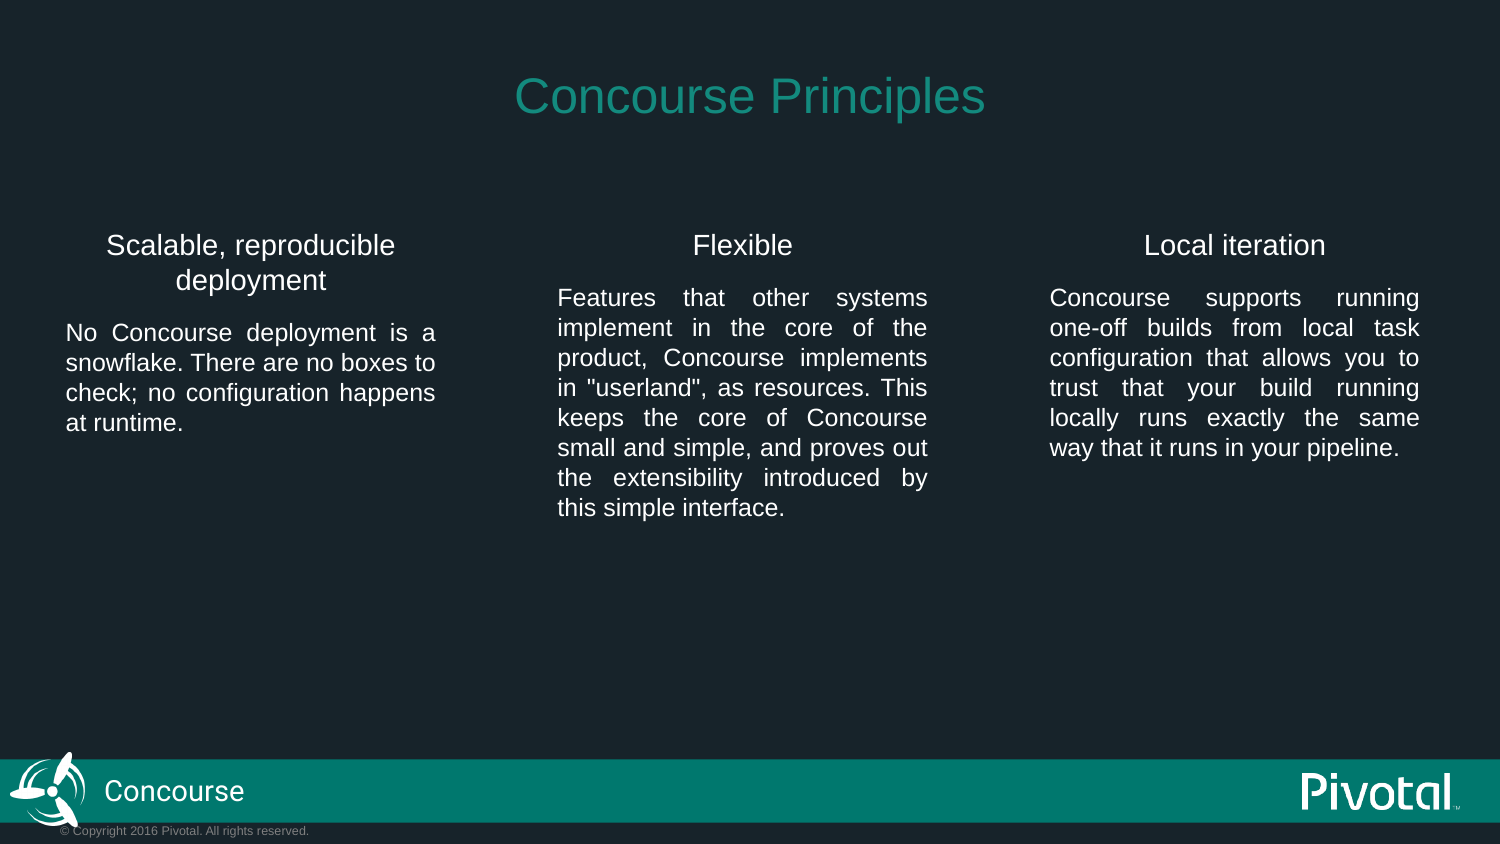

Concourse Principles
Scalable, reproducible deployment
No Concourse deployment is a snowflake. There are no boxes to check; no configuration happens at runtime.
Flexible
Features that other systems implement in the core of the product, Concourse implements in "userland", as resources. This keeps the core of Concourse small and simple, and proves out the extensibility introduced by this simple interface.
Local iteration
Concourse supports running one-off builds from local task configuration that allows you to trust that your build running locally runs exactly the same way that it runs in your pipeline.